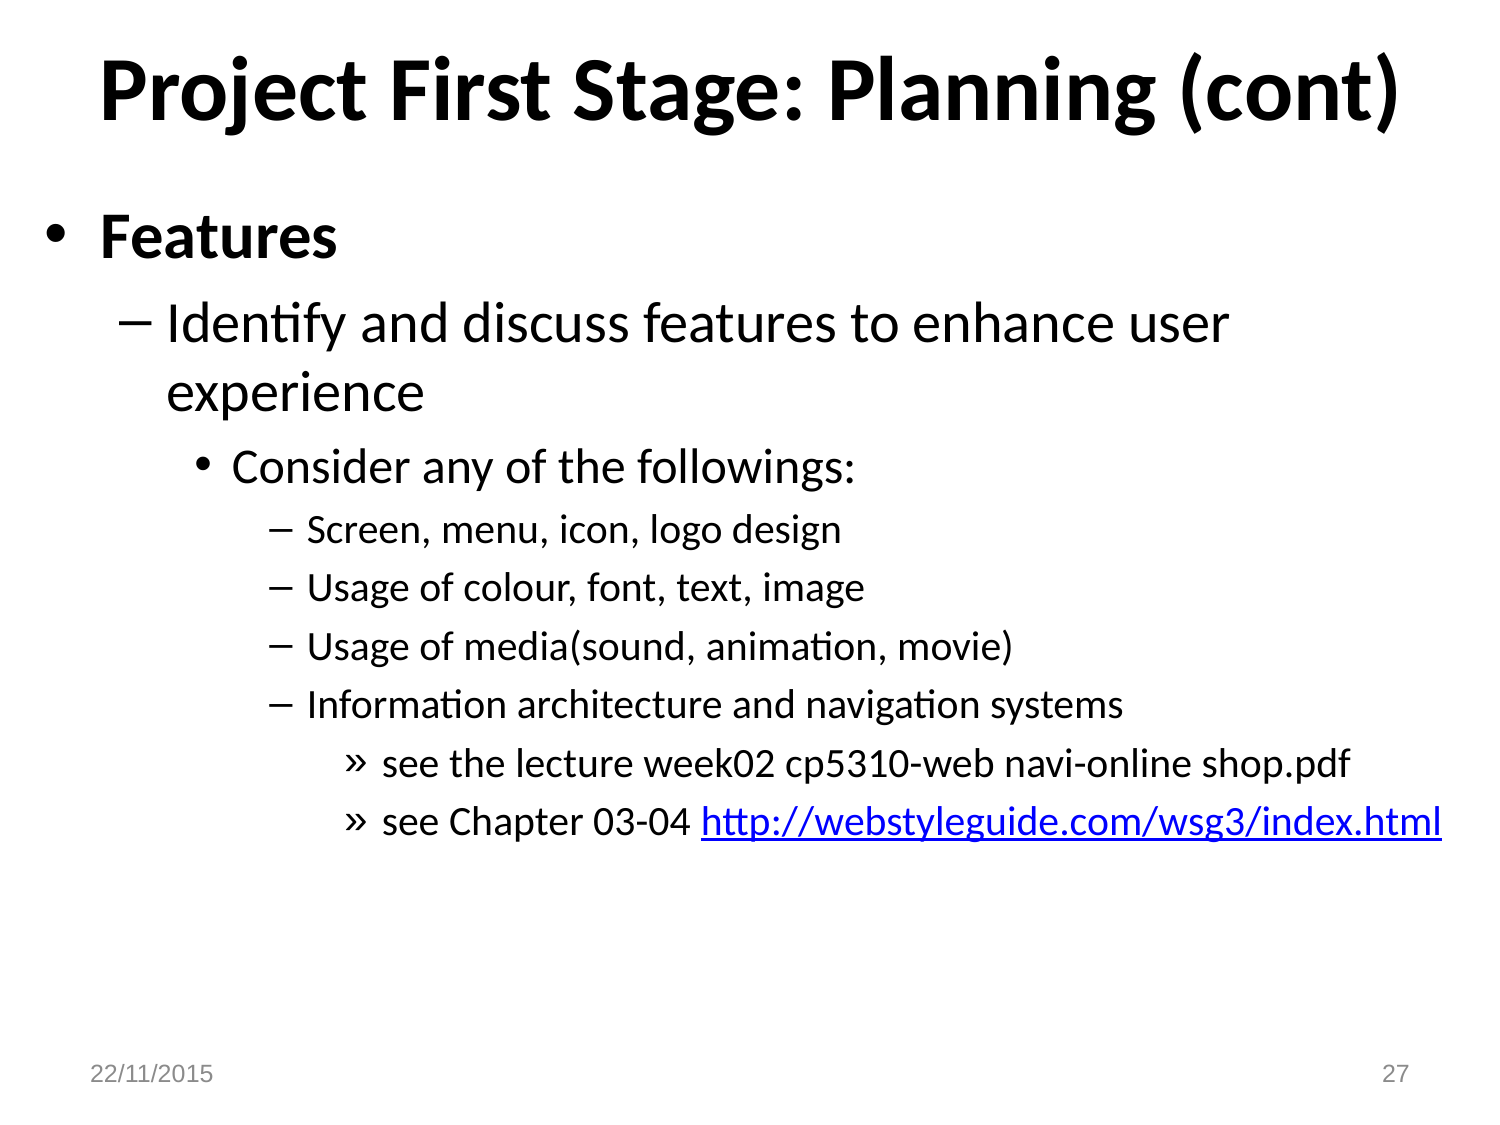

# Project First Stage: Planning (cont)
Features
Identify and discuss features to enhance user experience
Consider any of the followings:
Screen, menu, icon, logo design
Usage of colour, font, text, image
Usage of media(sound, animation, movie)
Information architecture and navigation systems
see the lecture week02 cp5310-web navi-online shop.pdf
see Chapter 03-04 http://webstyleguide.com/wsg3/index.html
22/11/2015
27